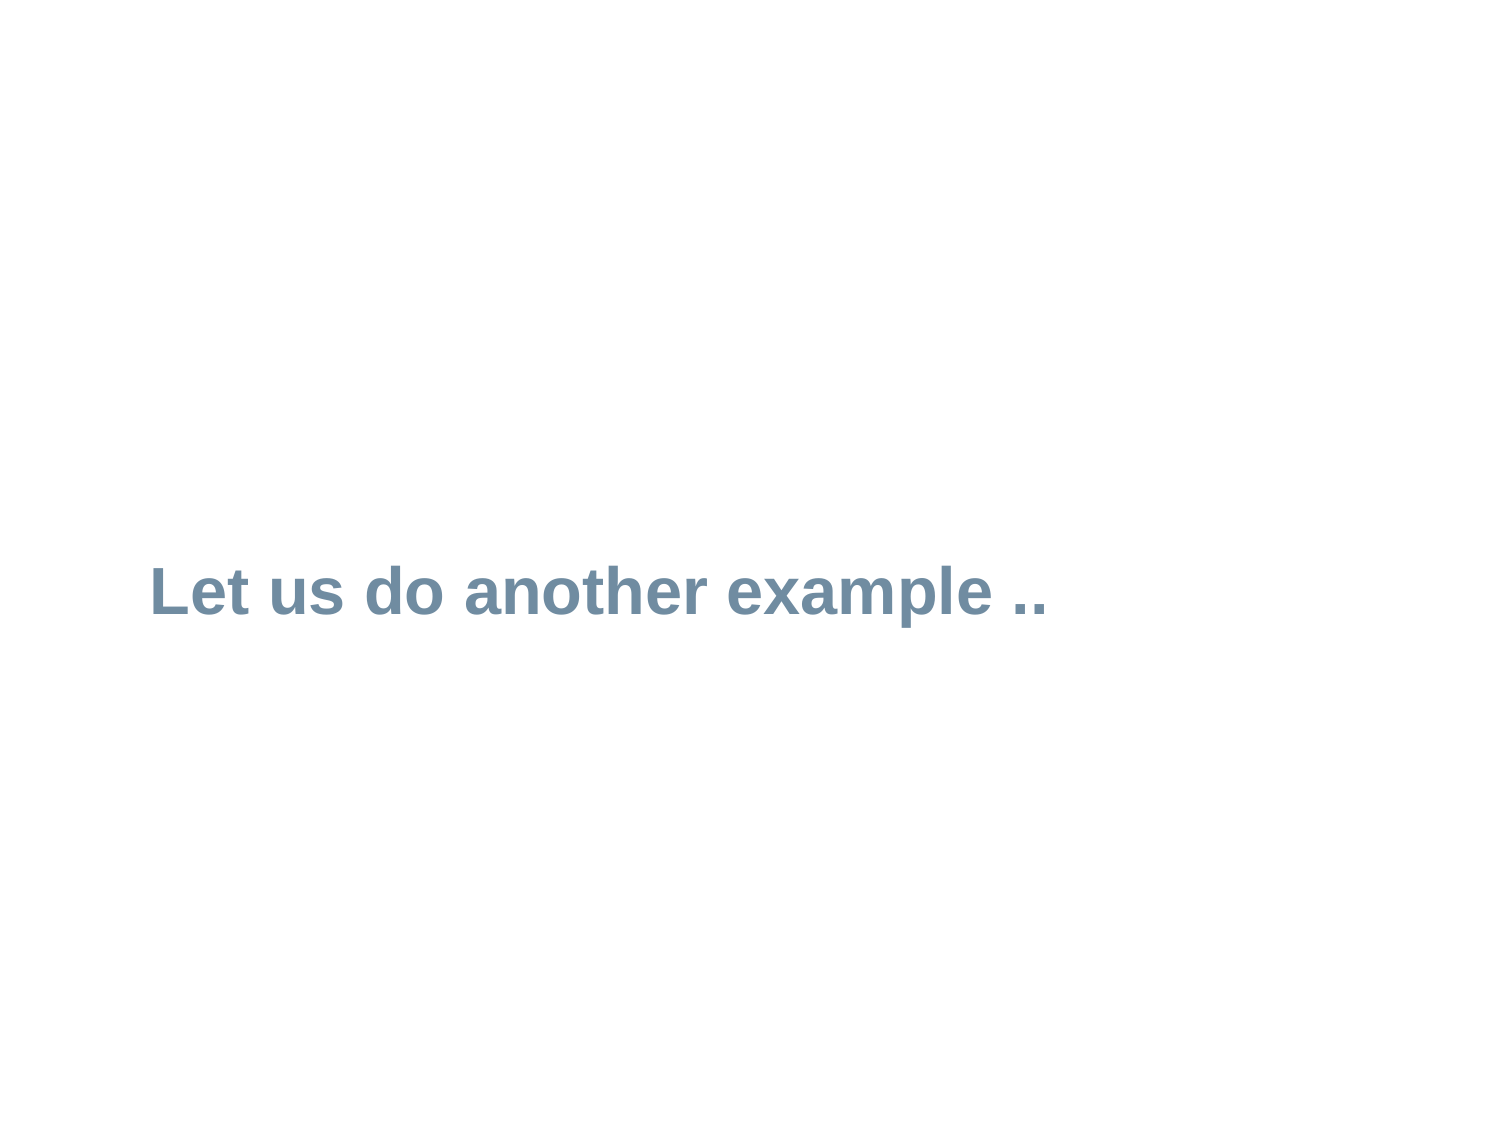

# Let us do another example ..